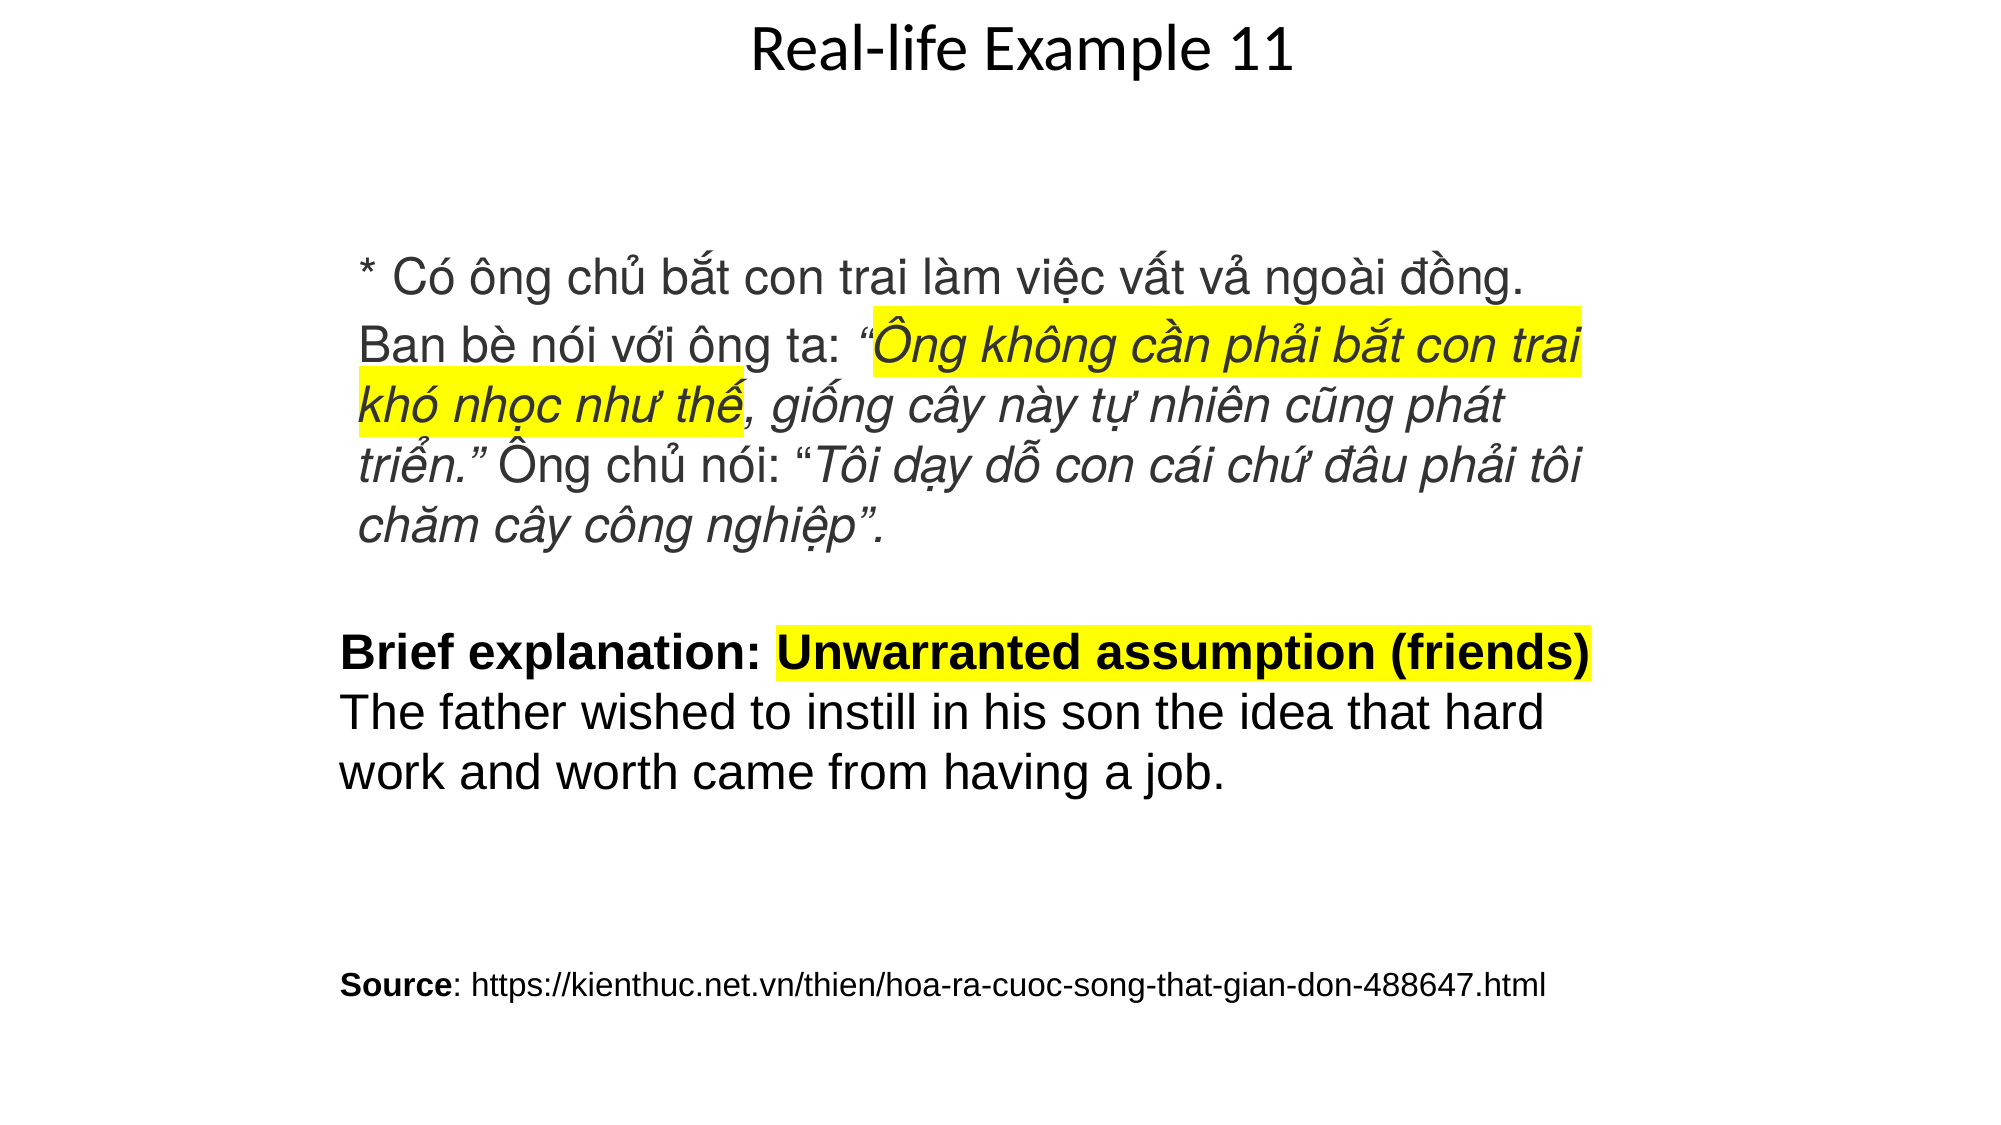

# Real-life Example 11
* Có ông chủ bắt con trai làm việc vất vả ngoài đồng.
Bạn bè nói với ông ta: “Ông không cần phải bắt con trai khó nhọc như thế, giống cây này tự nhiên cũng phát triển.” Ông chủ nói: “Tôi dạy dỗ con cái chứ đâu phải tôi chăm cây công nghiệp”.
Brief explanation: Unwarranted assumption (friends)
The father wished to instill in his son the idea that hard work and worth came from having a job.
Source: https://kienthuc.net.vn/thien/hoa-ra-cuoc-song-that-gian-don-488647.html